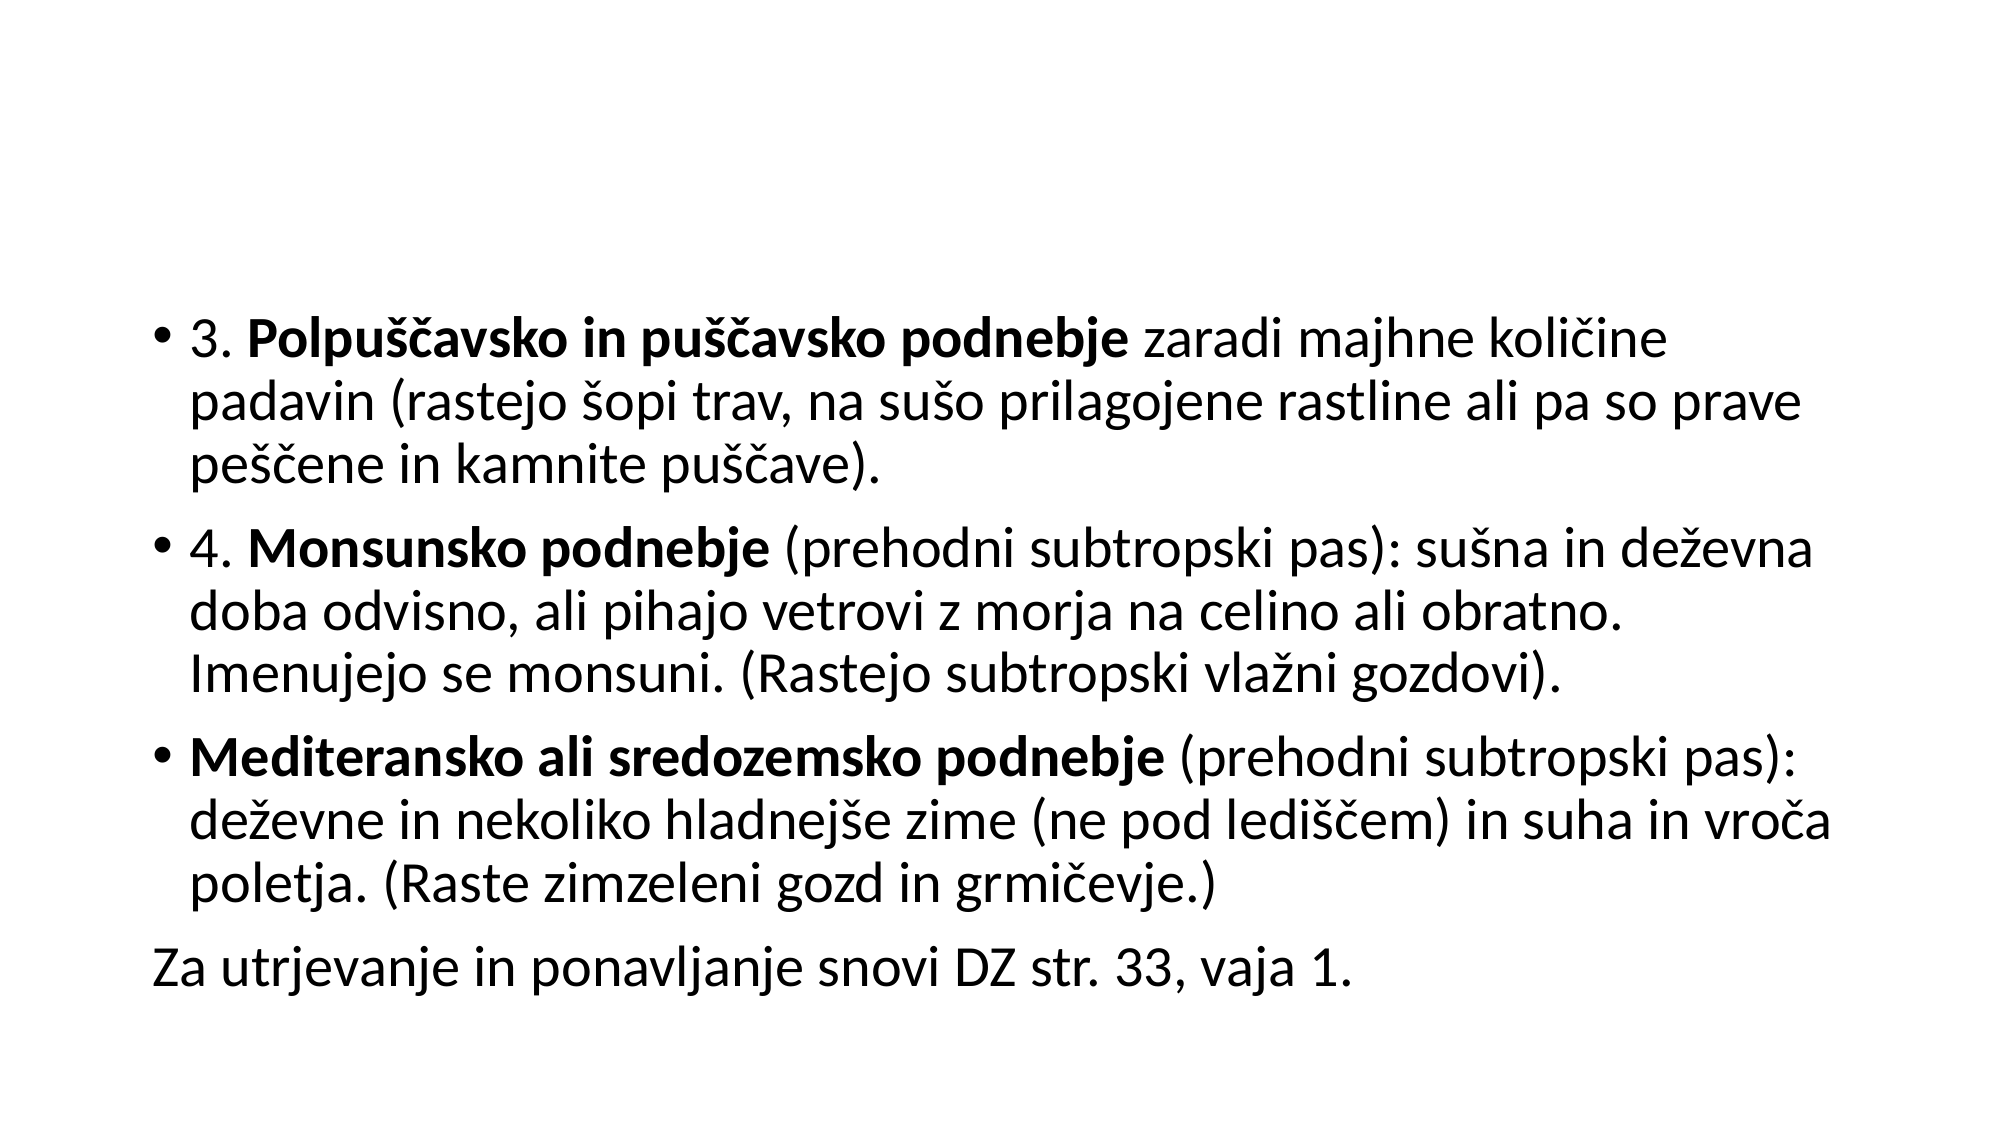

#
3. Polpuščavsko in puščavsko podnebje zaradi majhne količine padavin (rastejo šopi trav, na sušo prilagojene rastline ali pa so prave peščene in kamnite puščave).
4. Monsunsko podnebje (prehodni subtropski pas): sušna in deževna doba odvisno, ali pihajo vetrovi z morja na celino ali obratno. Imenujejo se monsuni. (Rastejo subtropski vlažni gozdovi).
Mediteransko ali sredozemsko podnebje (prehodni subtropski pas): deževne in nekoliko hladnejše zime (ne pod lediščem) in suha in vroča poletja. (Raste zimzeleni gozd in grmičevje.)
Za utrjevanje in ponavljanje snovi DZ str. 33, vaja 1.